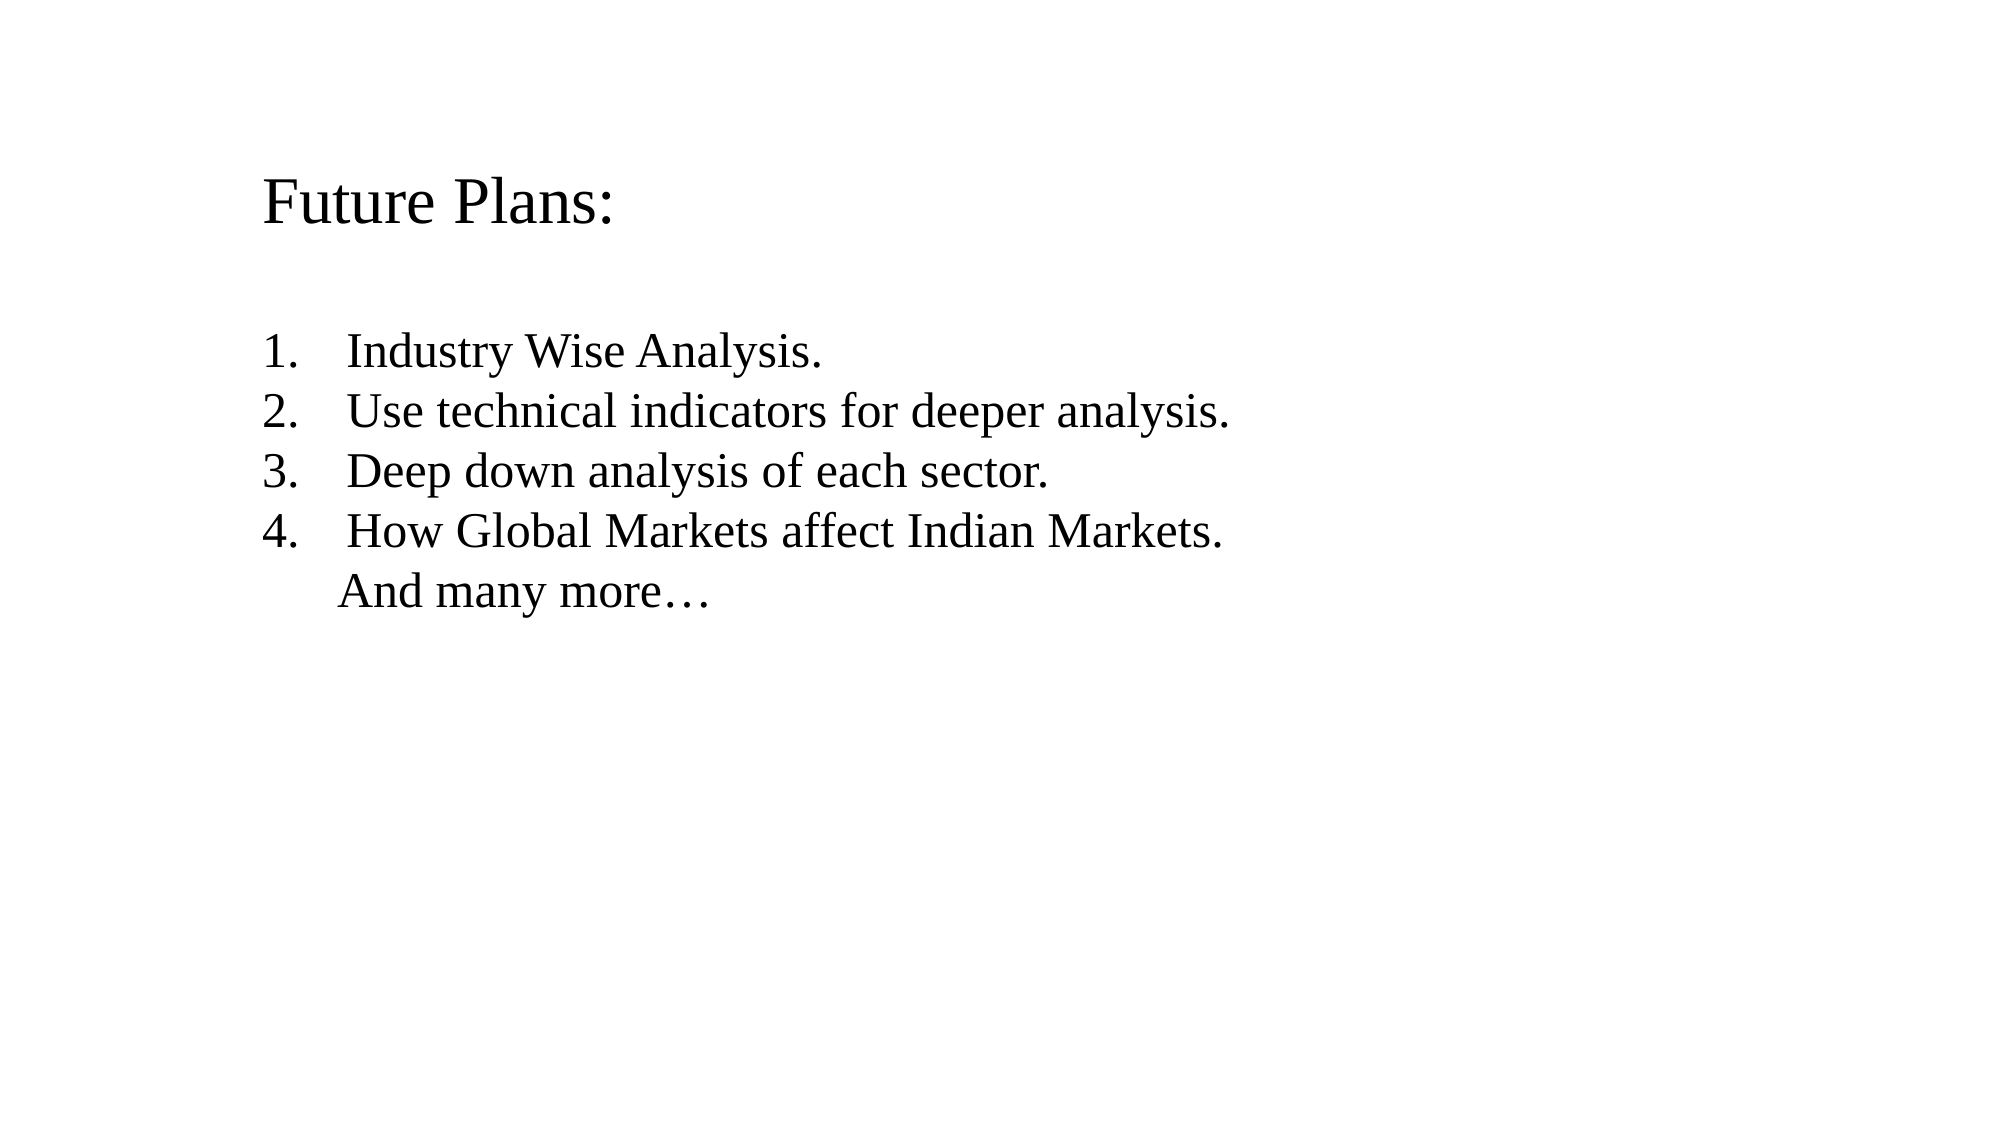

Future Plans:

Industry Wise Analysis.
Use technical indicators for deeper analysis.
Deep down analysis of each sector.
How Global Markets affect Indian Markets.
      And many more…